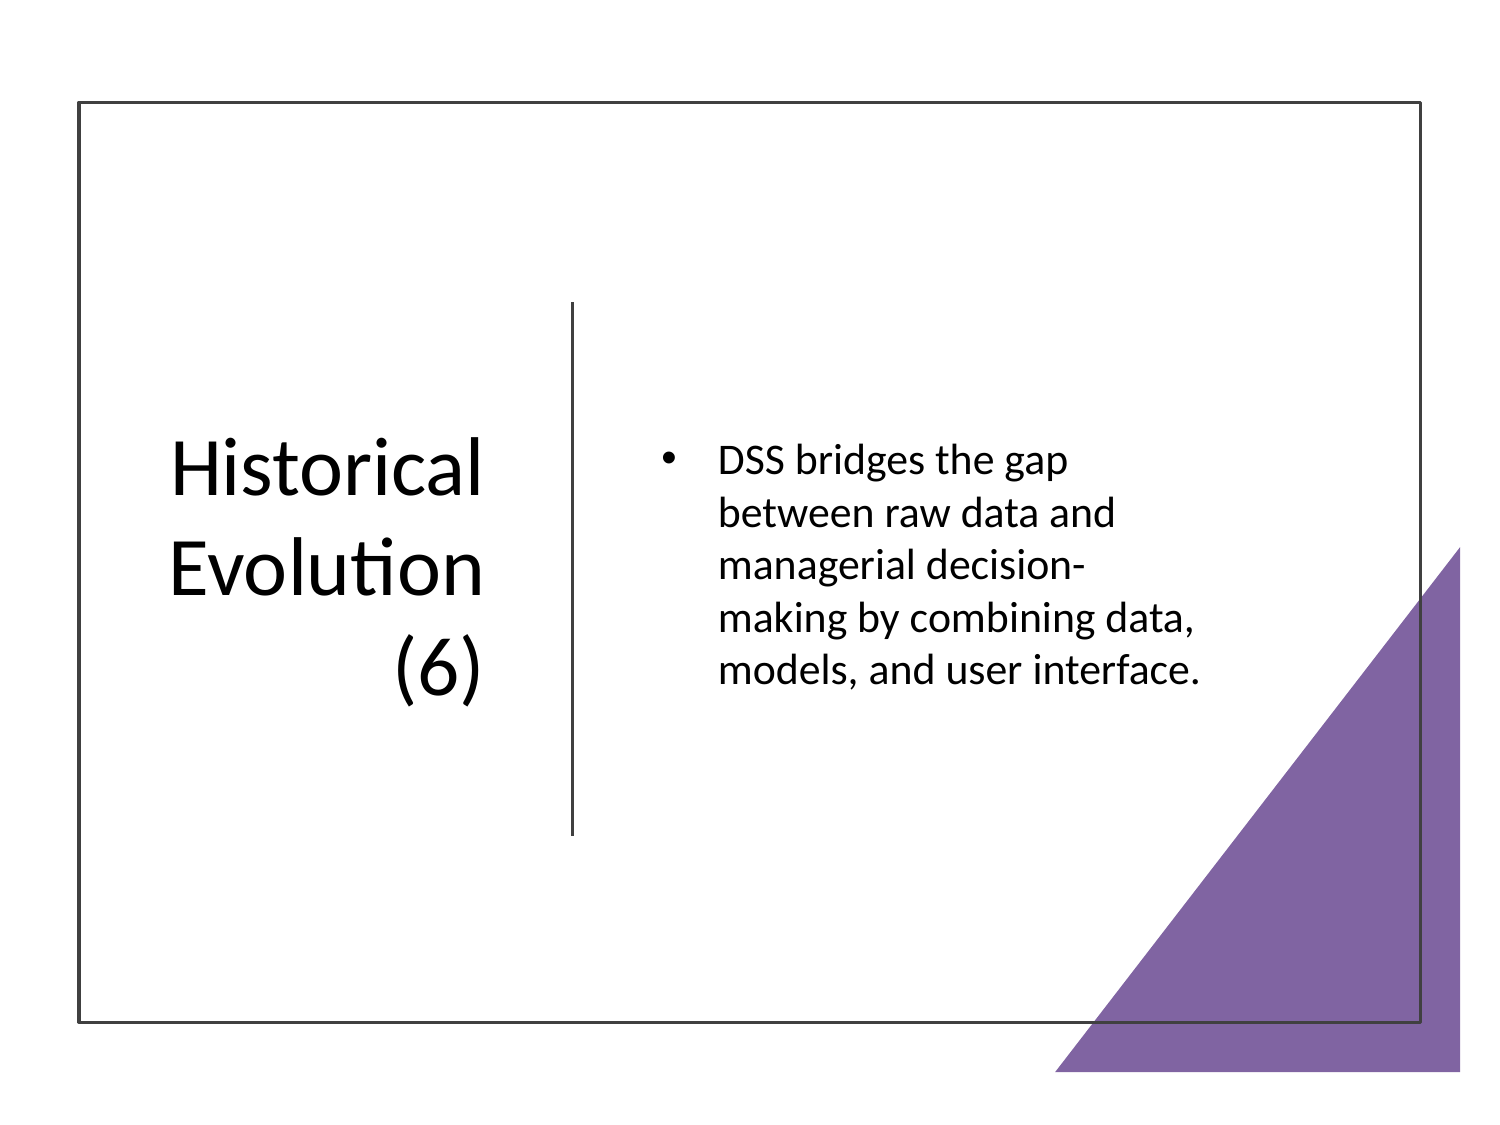

# Historical Evolution (6)
DSS bridges the gap between raw data and managerial decision-making by combining data, models, and user interface.